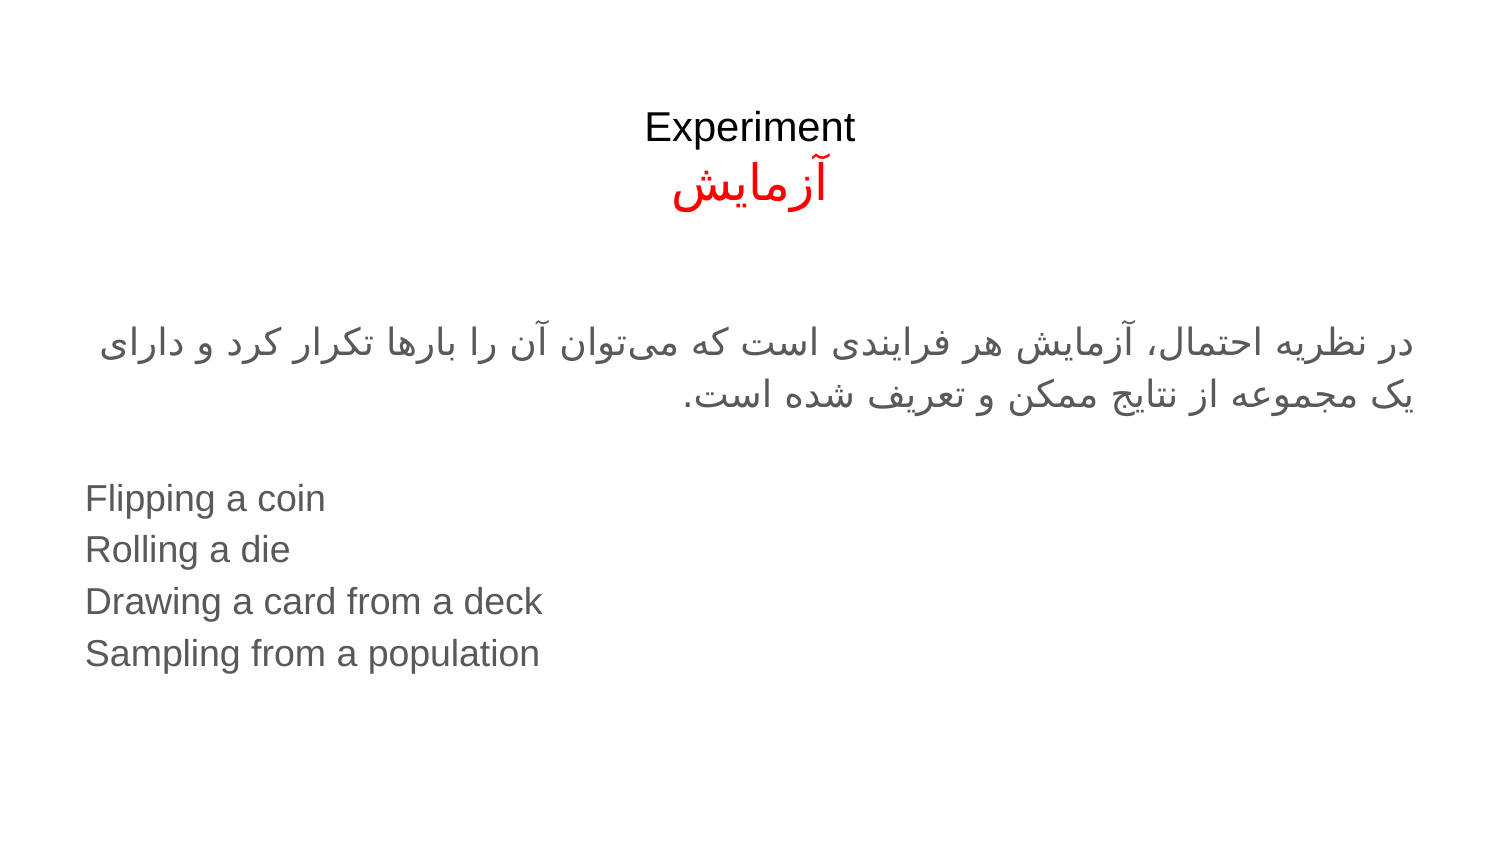

# Experiment آزمایش
در نظریه احتمال، آزمایش هر فرایندی است که می‌توان آن را بارها تکرار کرد و دارای یک مجموعه از نتایج ممکن و تعریف شده است.

Flipping a coin
Rolling a die
Drawing a card from a deck
Sampling from a population